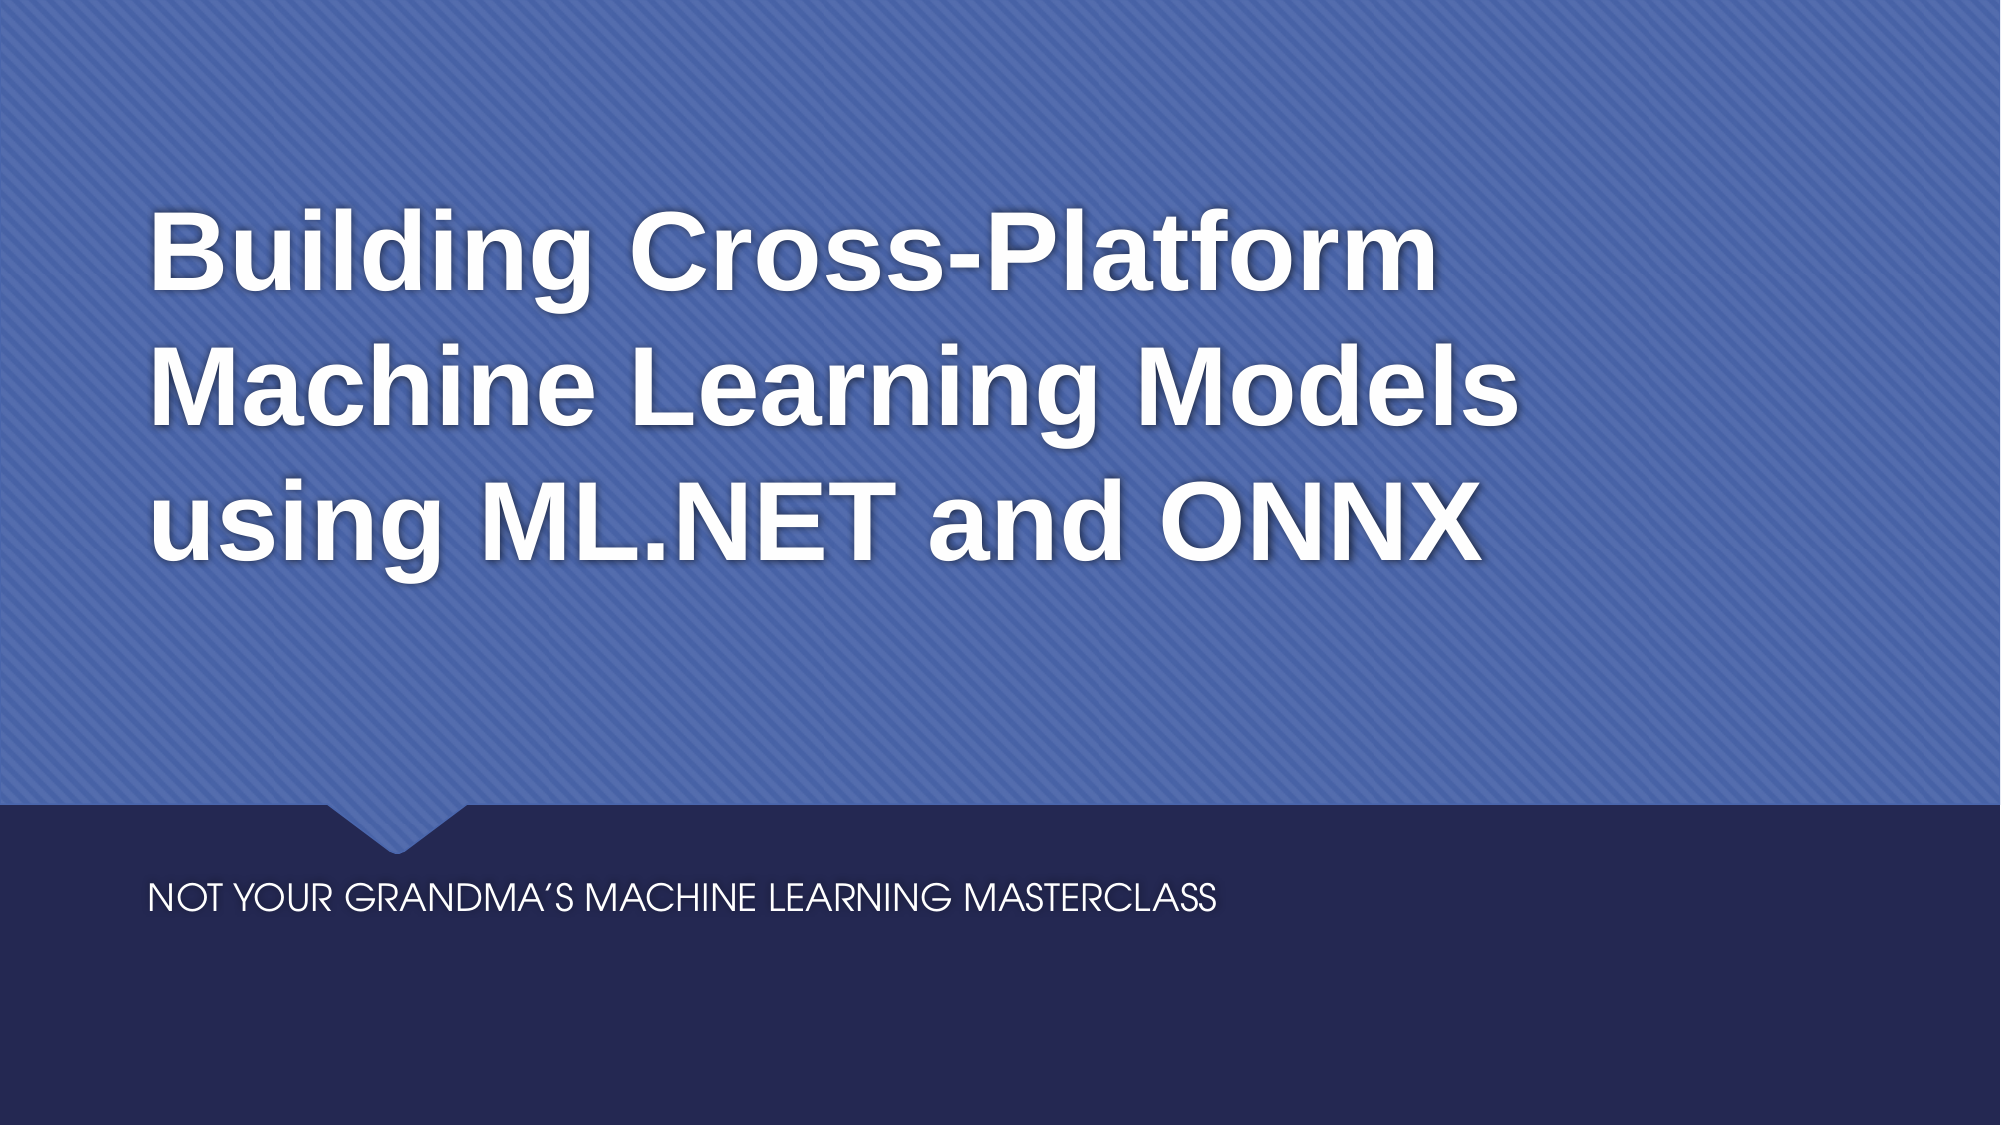

# Building Cross-Platform Machine Learning Models using ML.NET and ONNX
NOT YOUR GRANDMA’S MACHINE LEARNING MASTERCLASS